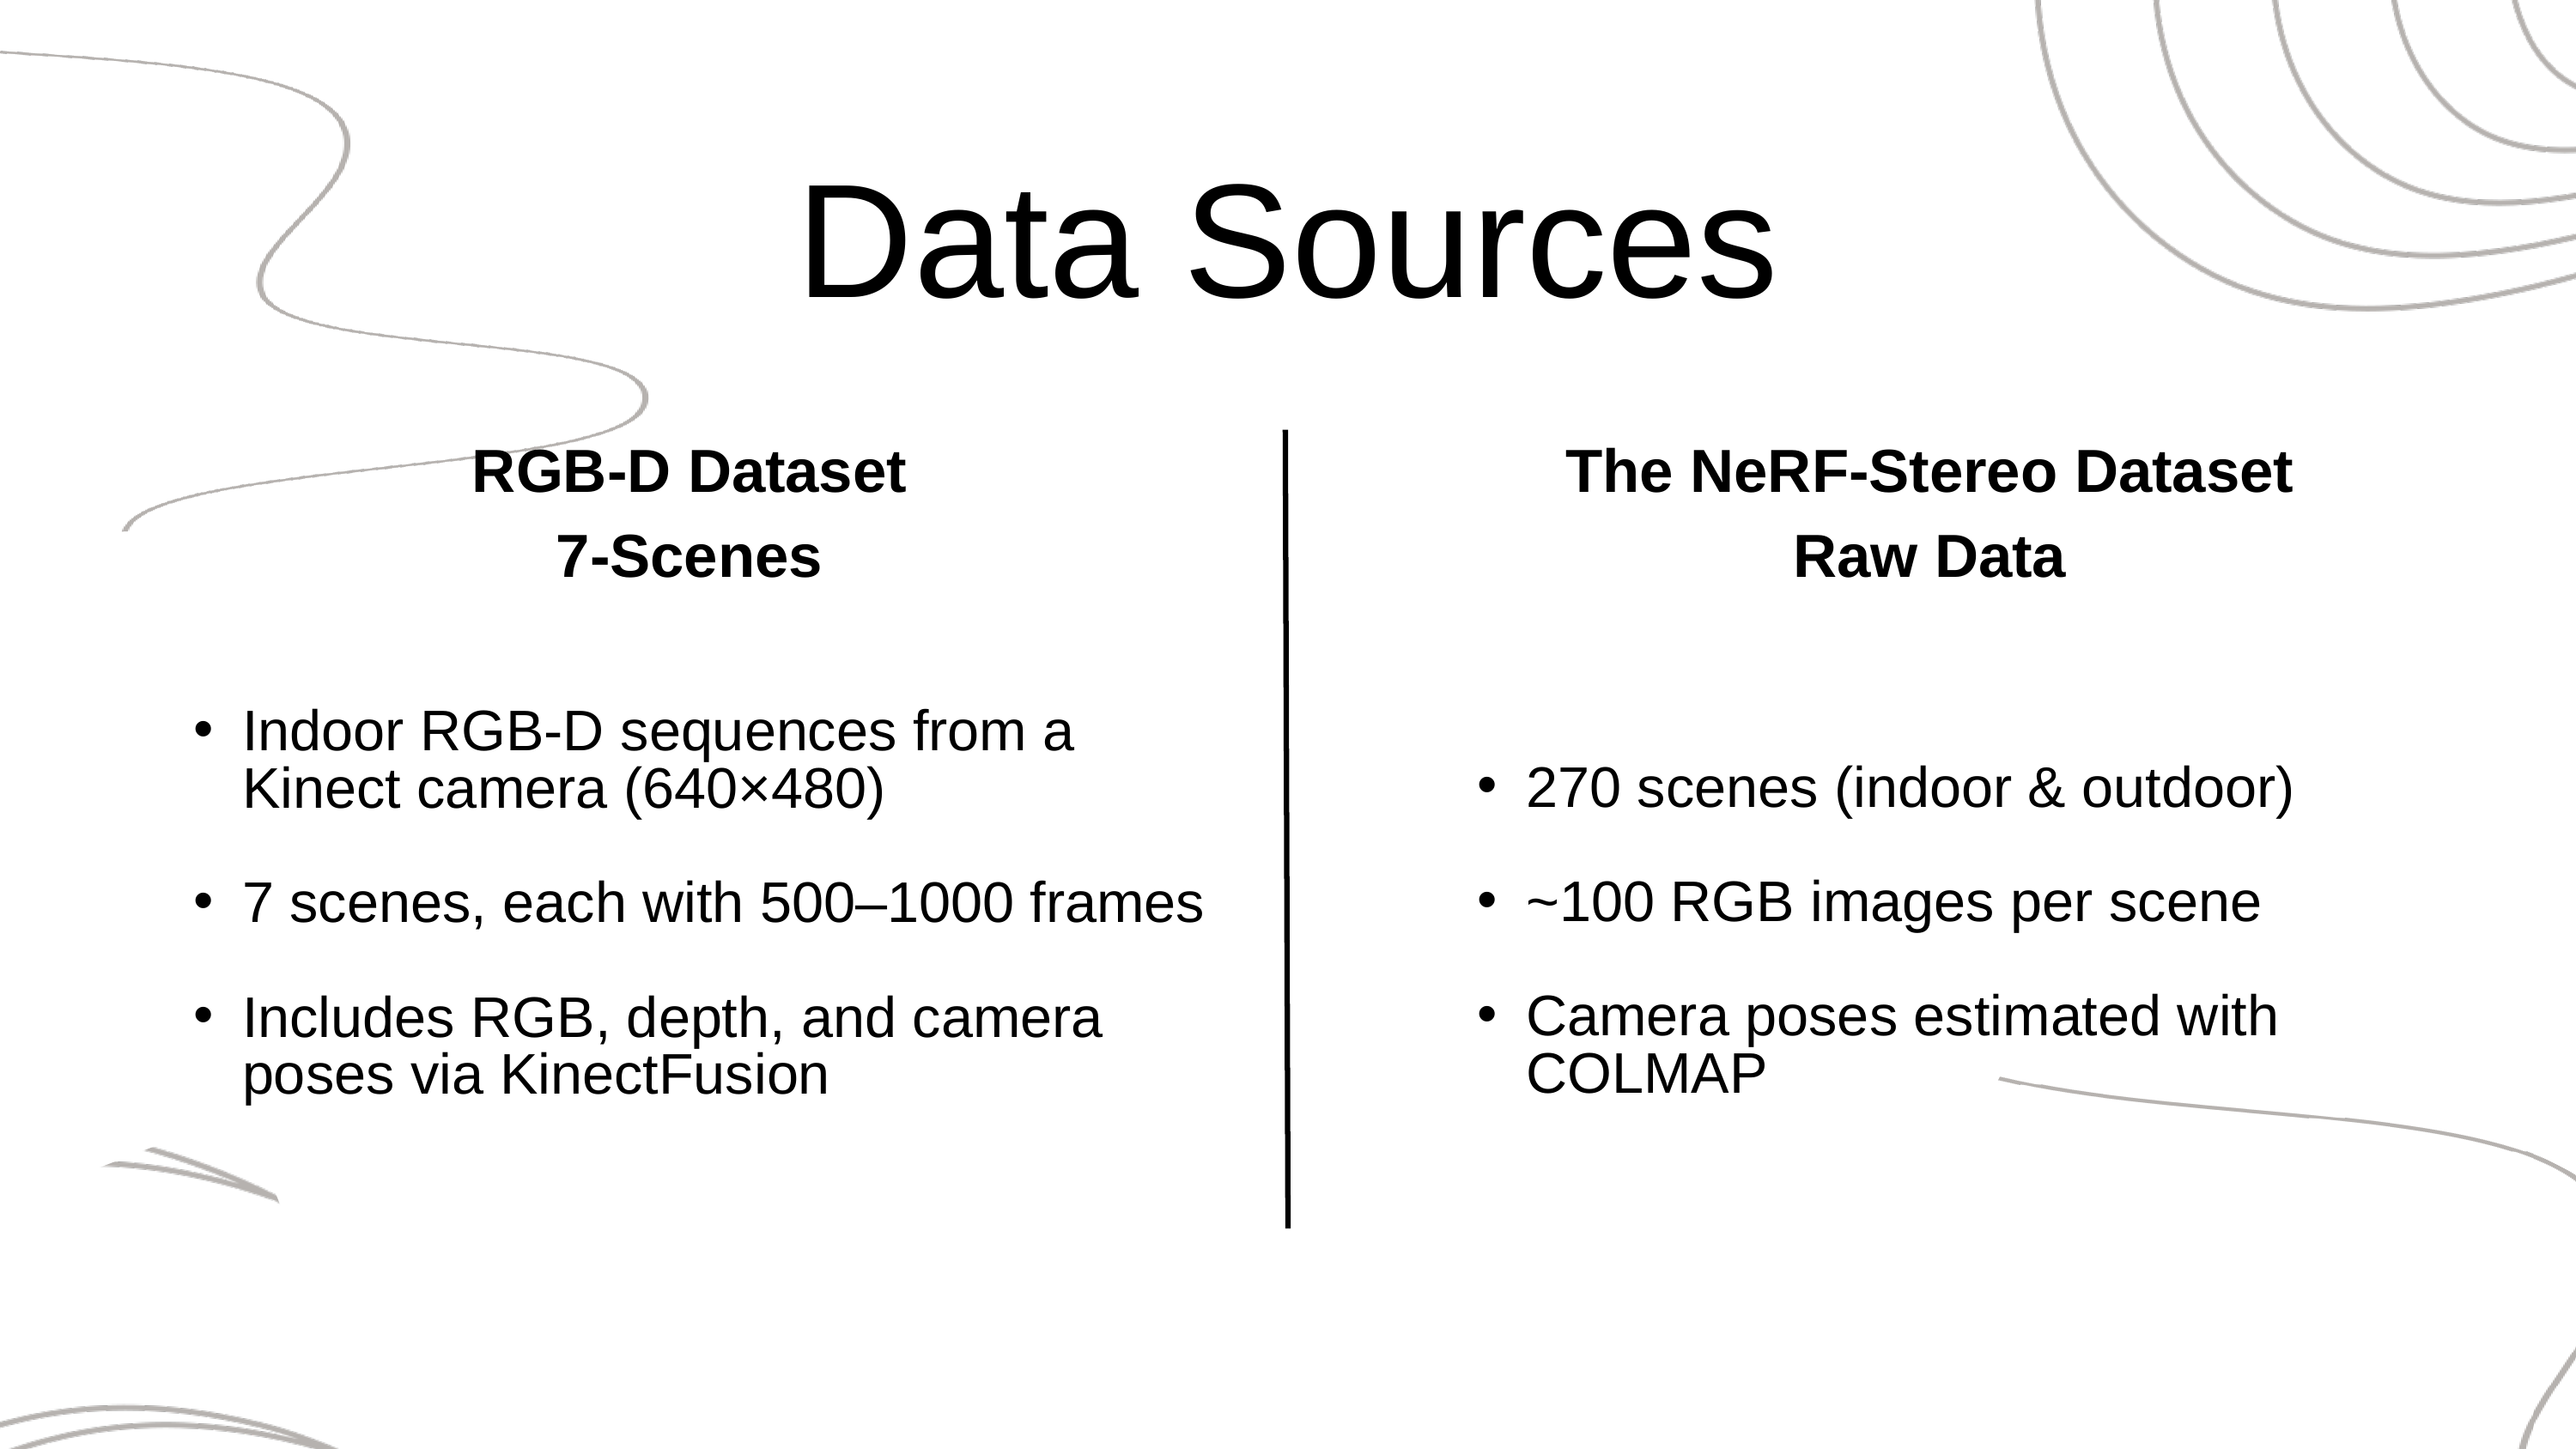

Data Sources
RGB-D Dataset
7-Scenes
The NeRF-Stereo Dataset
Raw Data

Indoor RGB-D sequences from a Kinect camera (640×480)

7 scenes, each with 500–1000 frames

Includes RGB, depth, and camera poses via KinectFusion
270 scenes (indoor & outdoor)

~100 RGB images per scene

Camera poses estimated with COLMAP